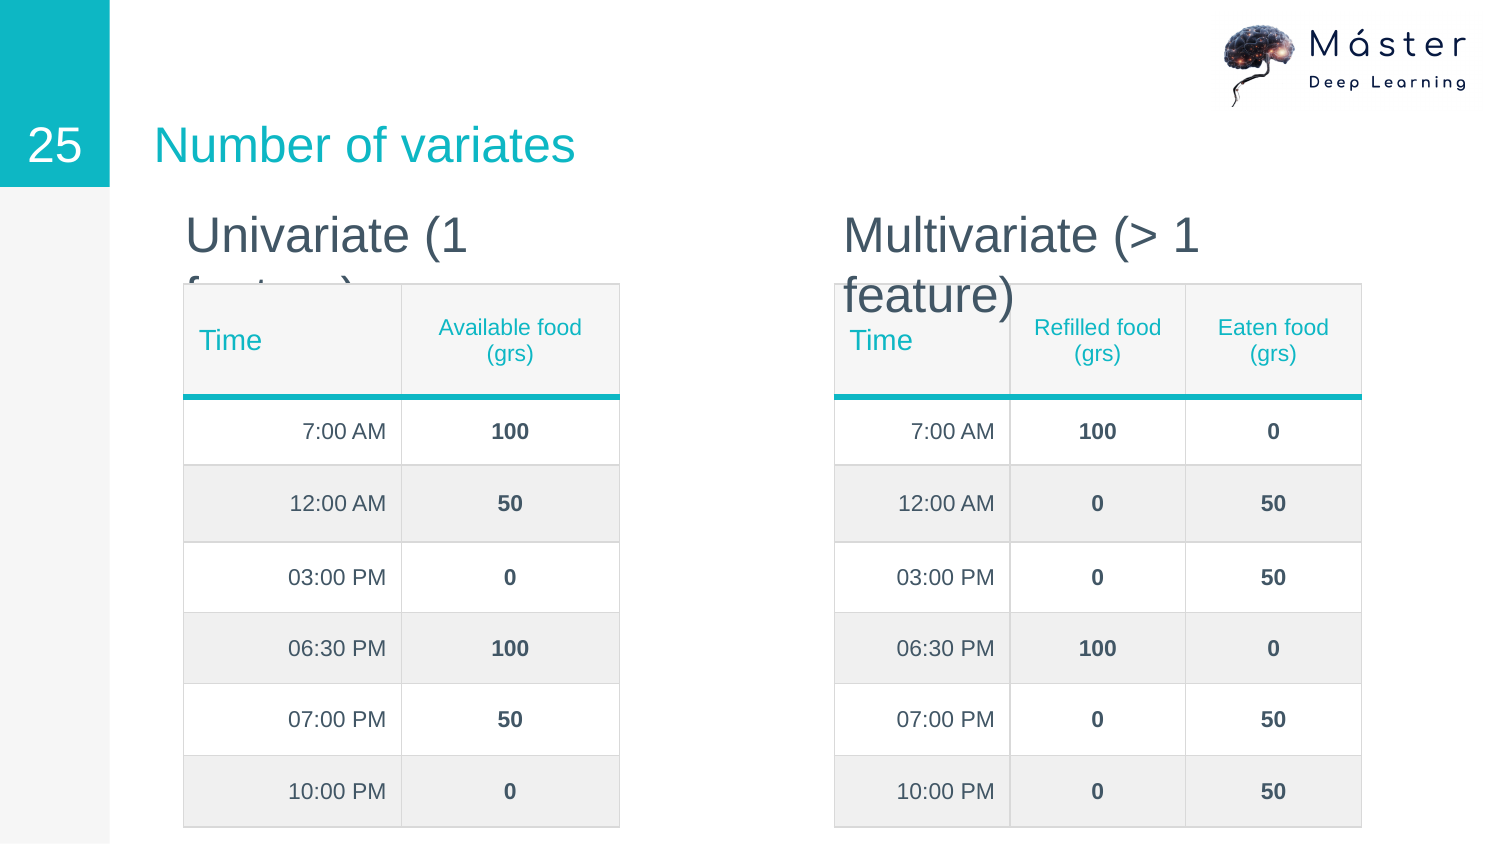

25
# Number of variates
Multivariate (> 1 feature)

Univariate (1 feature)

| Time | Available food (grs) |
| --- | --- |
| 7:00 AM | 100 |
| 12:00 AM | 50 |
| 03:00 PM | 0 |
| 06:30 PM | 100 |
| 07:00 PM | 50 |
| 10:00 PM | 0 |
| Time | Refilled food (grs) | Eaten food (grs) |
| --- | --- | --- |
| 7:00 AM | 100 | 0 |
| 12:00 AM | 0 | 50 |
| 03:00 PM | 0 | 50 |
| 06:30 PM | 100 | 0 |
| 07:00 PM | 0 | 50 |
| 10:00 PM | 0 | 50 |